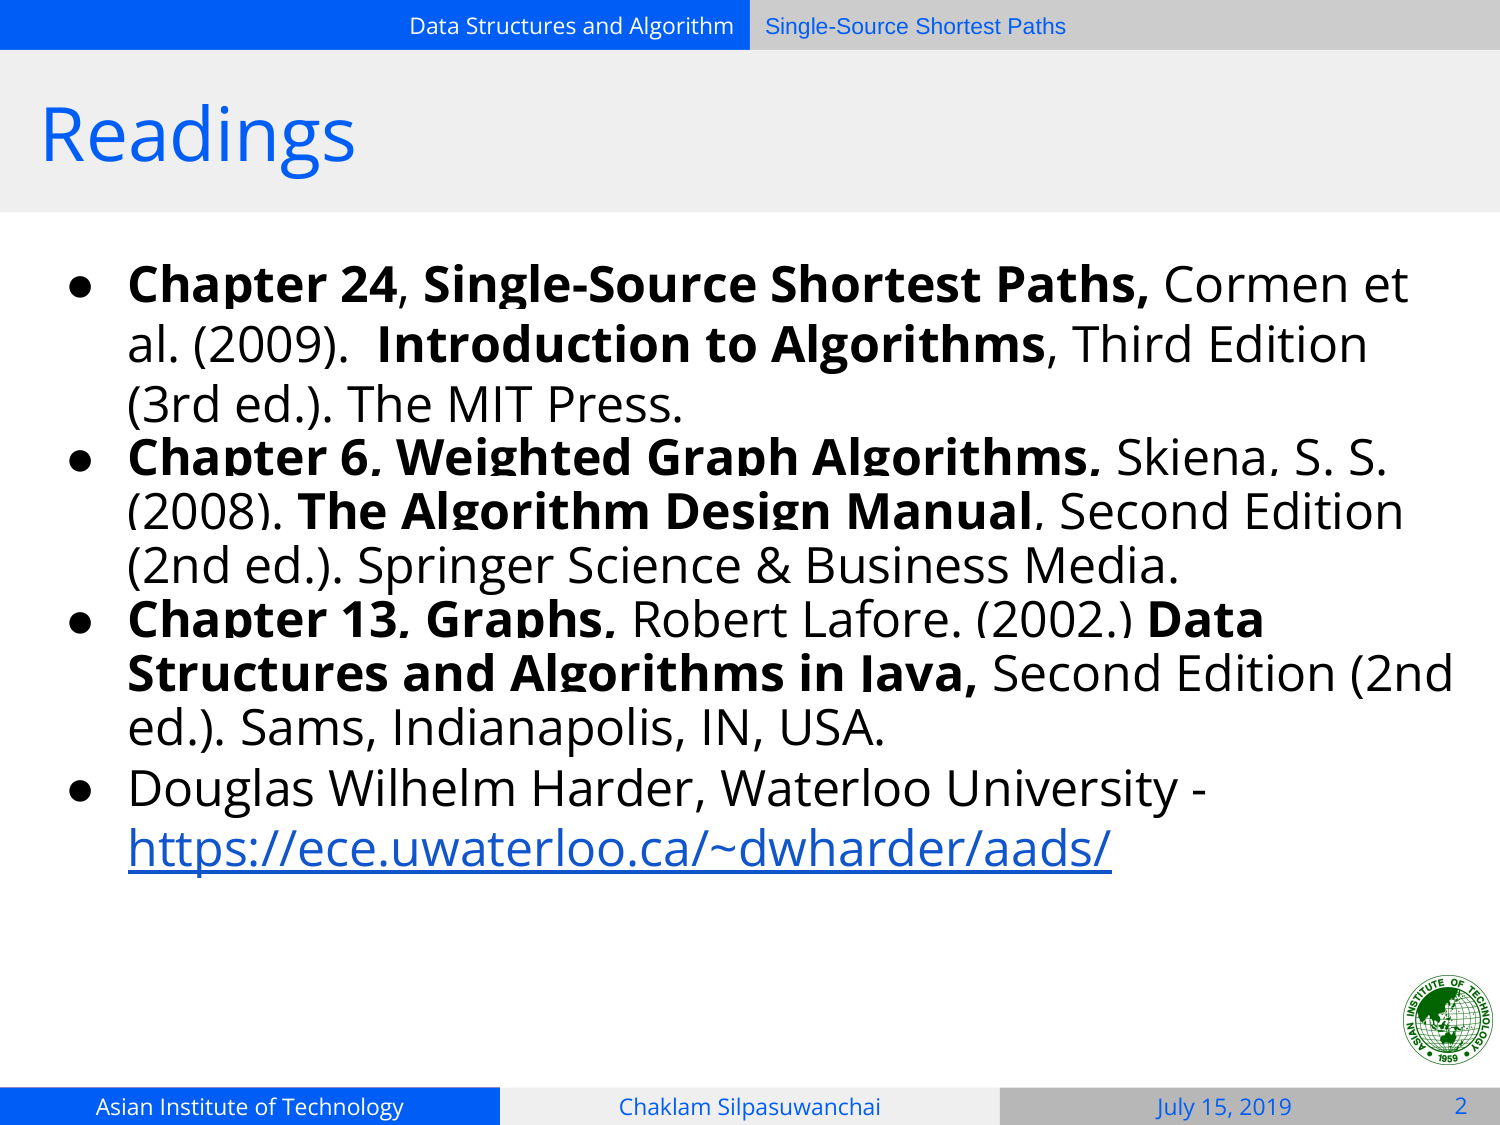

# Readings
Chapter 24, Single-Source Shortest Paths, Cormen et al. (2009).  Introduction to Algorithms, Third Edition (3rd ed.). The MIT Press.
Chapter 6, Weighted Graph Algorithms, Skiena, S. S. (2008). The Algorithm Design Manual, Second Edition (2nd ed.). Springer Science & Business Media.
Chapter 13, Graphs, Robert Lafore. (2002.) Data Structures and Algorithms in Java, Second Edition (2nd ed.). Sams, Indianapolis, IN, USA.
Douglas Wilhelm Harder, Waterloo University - https://ece.uwaterloo.ca/~dwharder/aads/

2